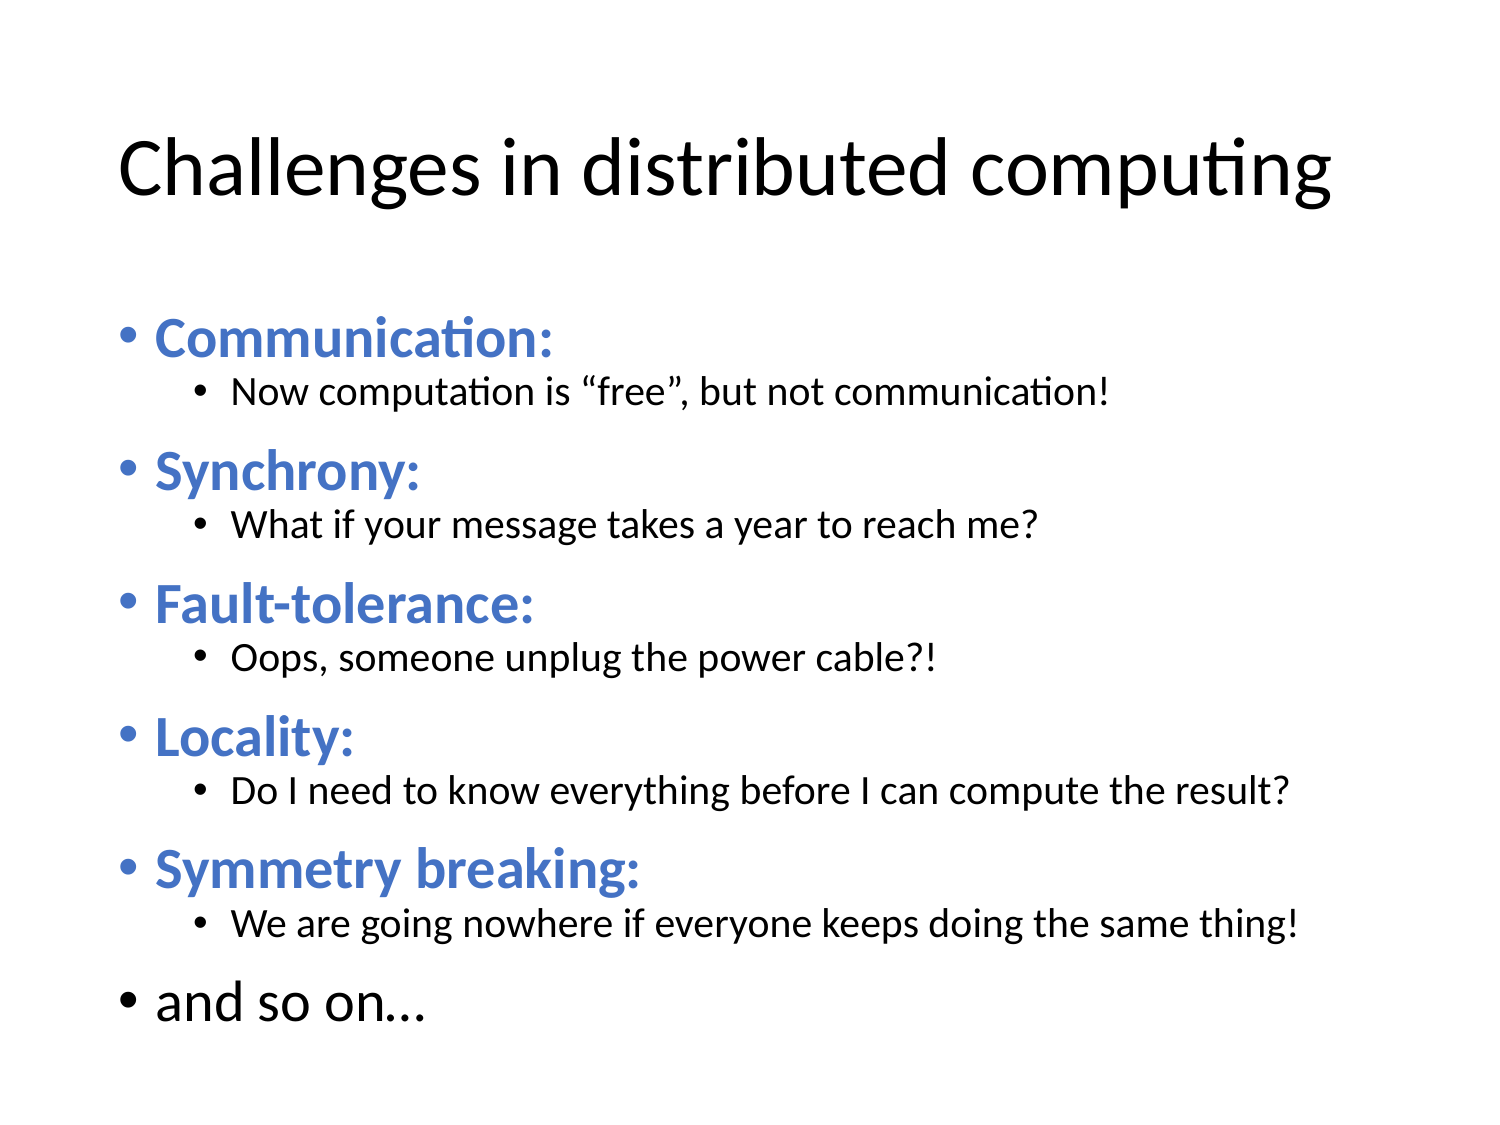

# Challenges in distributed computing
Communication:
Now computation is “free”, but not communication!
Synchrony:
What if your message takes a year to reach me?
Fault-tolerance:
Oops, someone unplug the power cable?!
Locality:
Do I need to know everything before I can compute the result?
Symmetry breaking:
We are going nowhere if everyone keeps doing the same thing!
and so on…